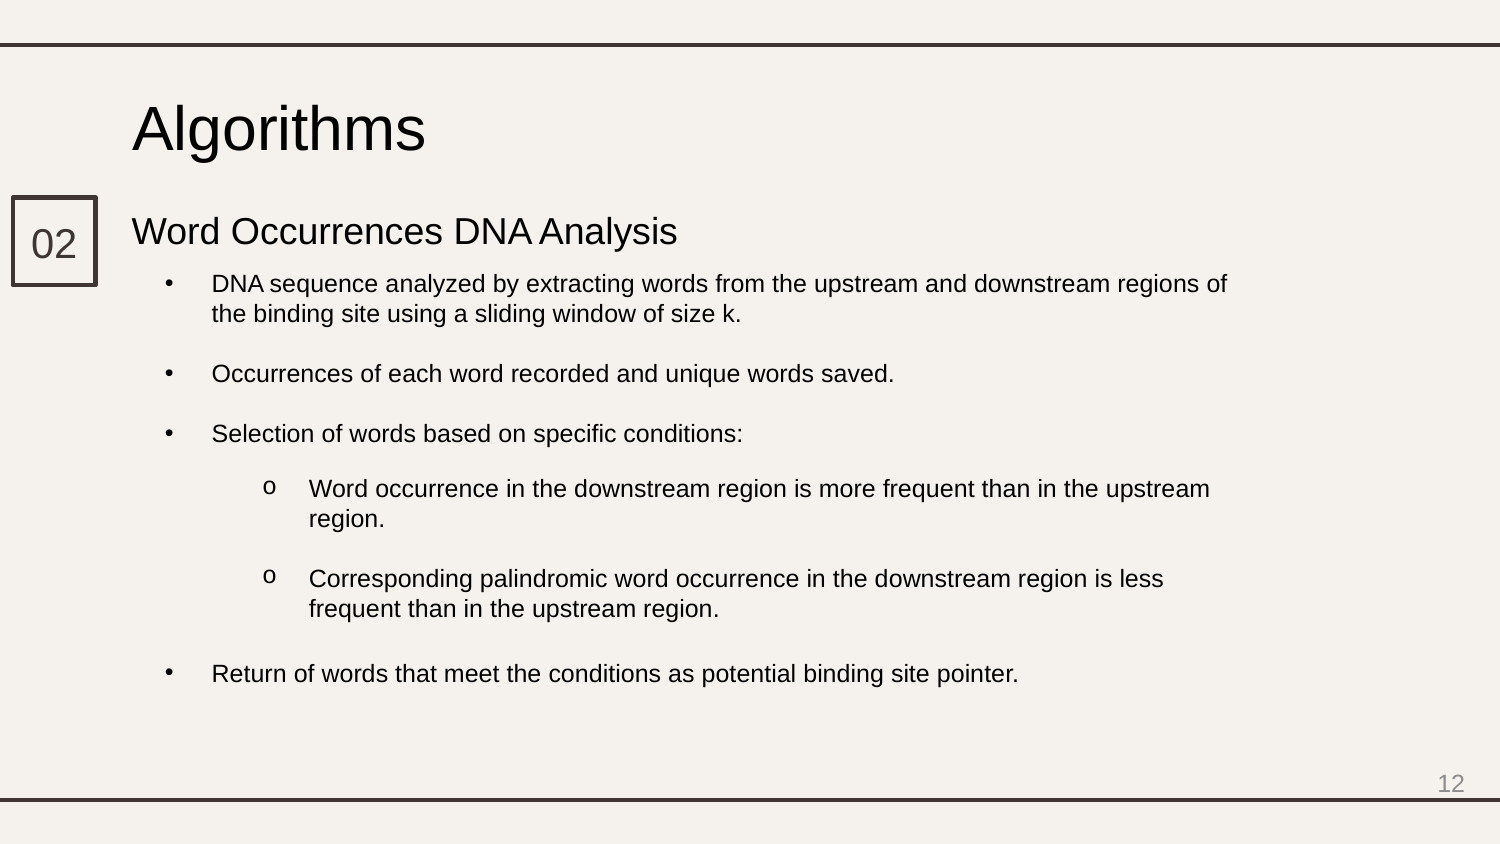

# Algorithms

02
Word Occurrences DNA Analysis
DNA sequence analyzed by extracting words from the upstream and downstream regions of the binding site using a sliding window of size k.

Occurrences of each word recorded and unique words saved.

Selection of words based on specific conditions:

Return of words that meet the conditions as potential binding site pointer.

Word occurrence in the downstream region is more frequent than in the upstream region.

Corresponding palindromic word occurrence in the downstream region is less frequent than in the upstream region.

12